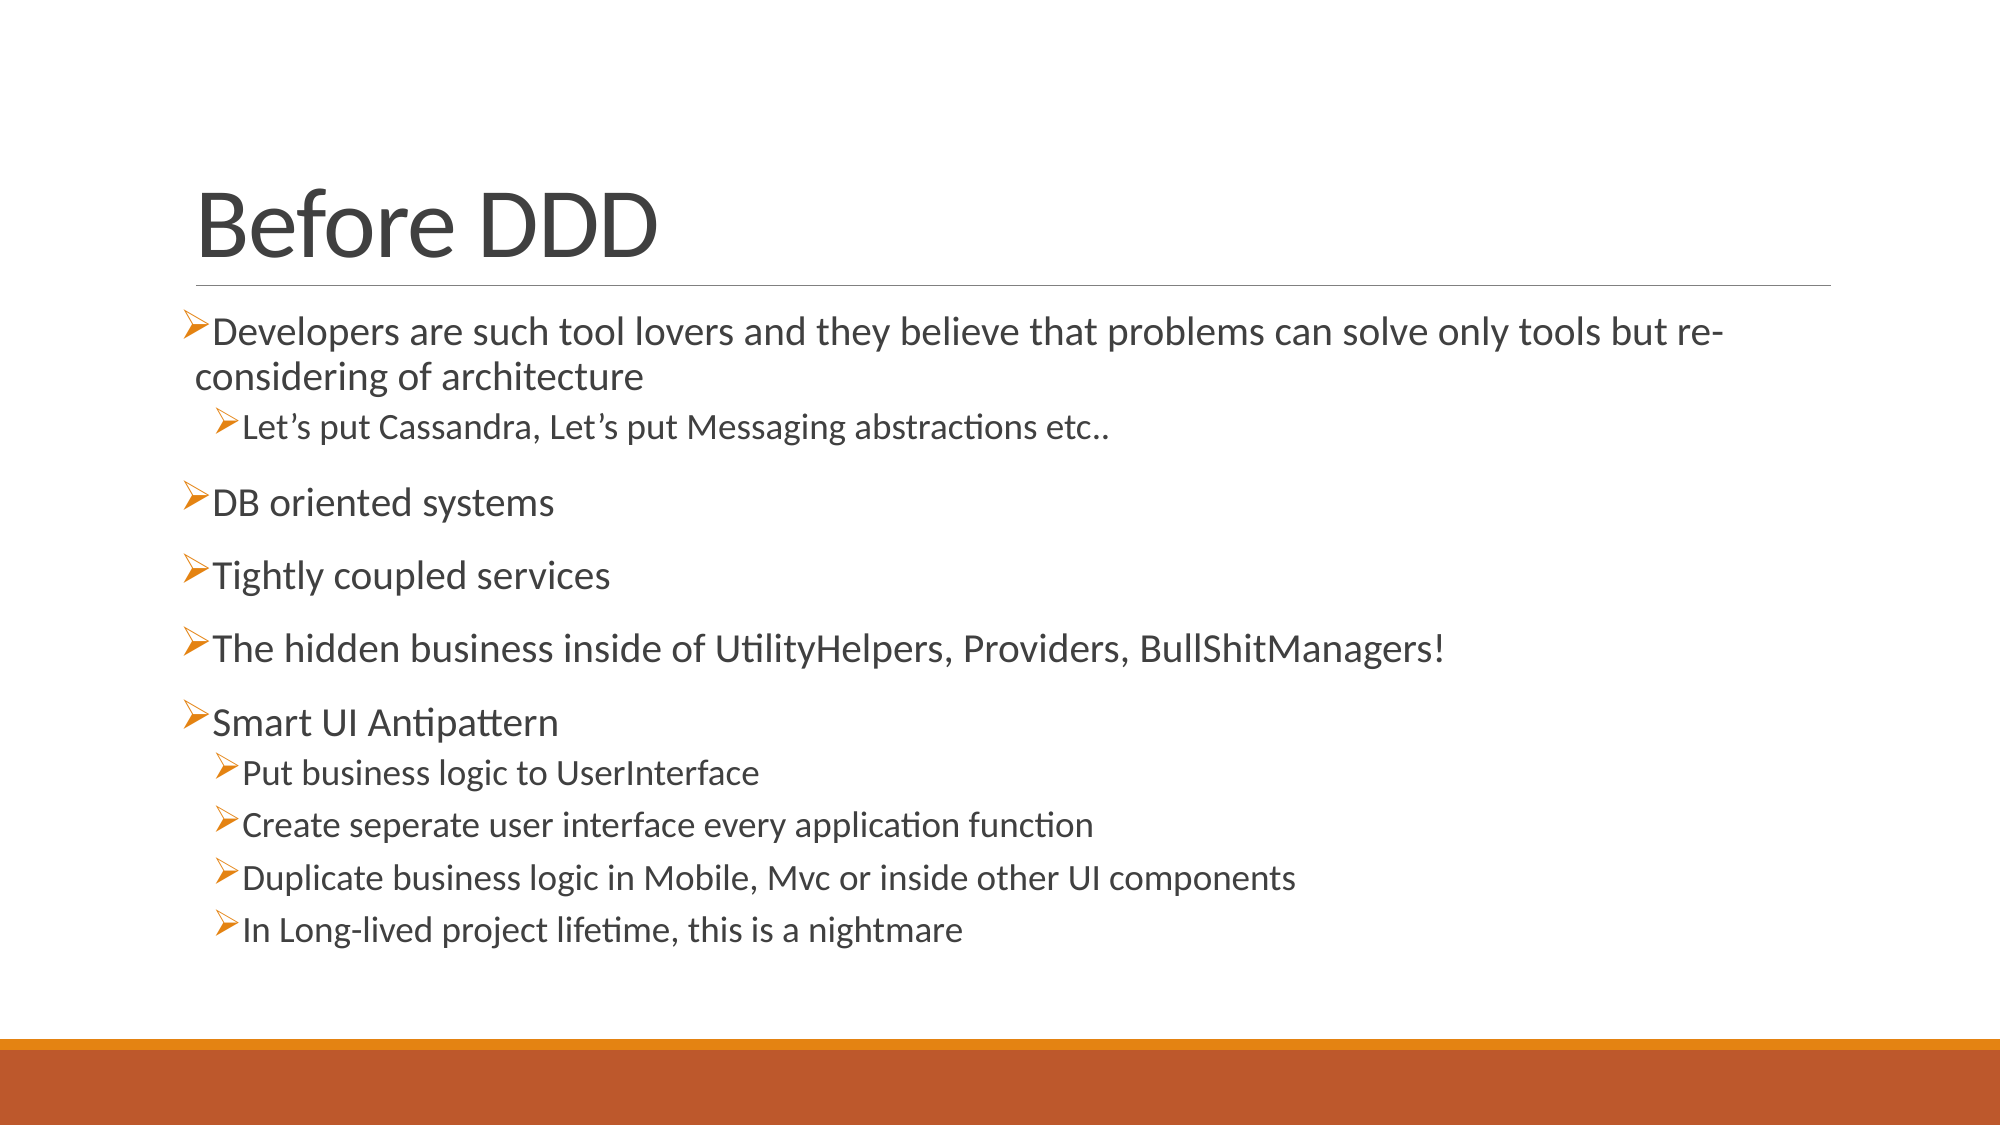

# Before DDD
Developers are such tool lovers and they believe that problems can solve only tools but re-considering of architecture
Let’s put Cassandra, Let’s put Messaging abstractions etc..
DB oriented systems
Tightly coupled services
The hidden business inside of UtilityHelpers, Providers, BullShitManagers!
Smart UI Antipattern
Put business logic to UserInterface
Create seperate user interface every application function
Duplicate business logic in Mobile, Mvc or inside other UI components
In Long-lived project lifetime, this is a nightmare